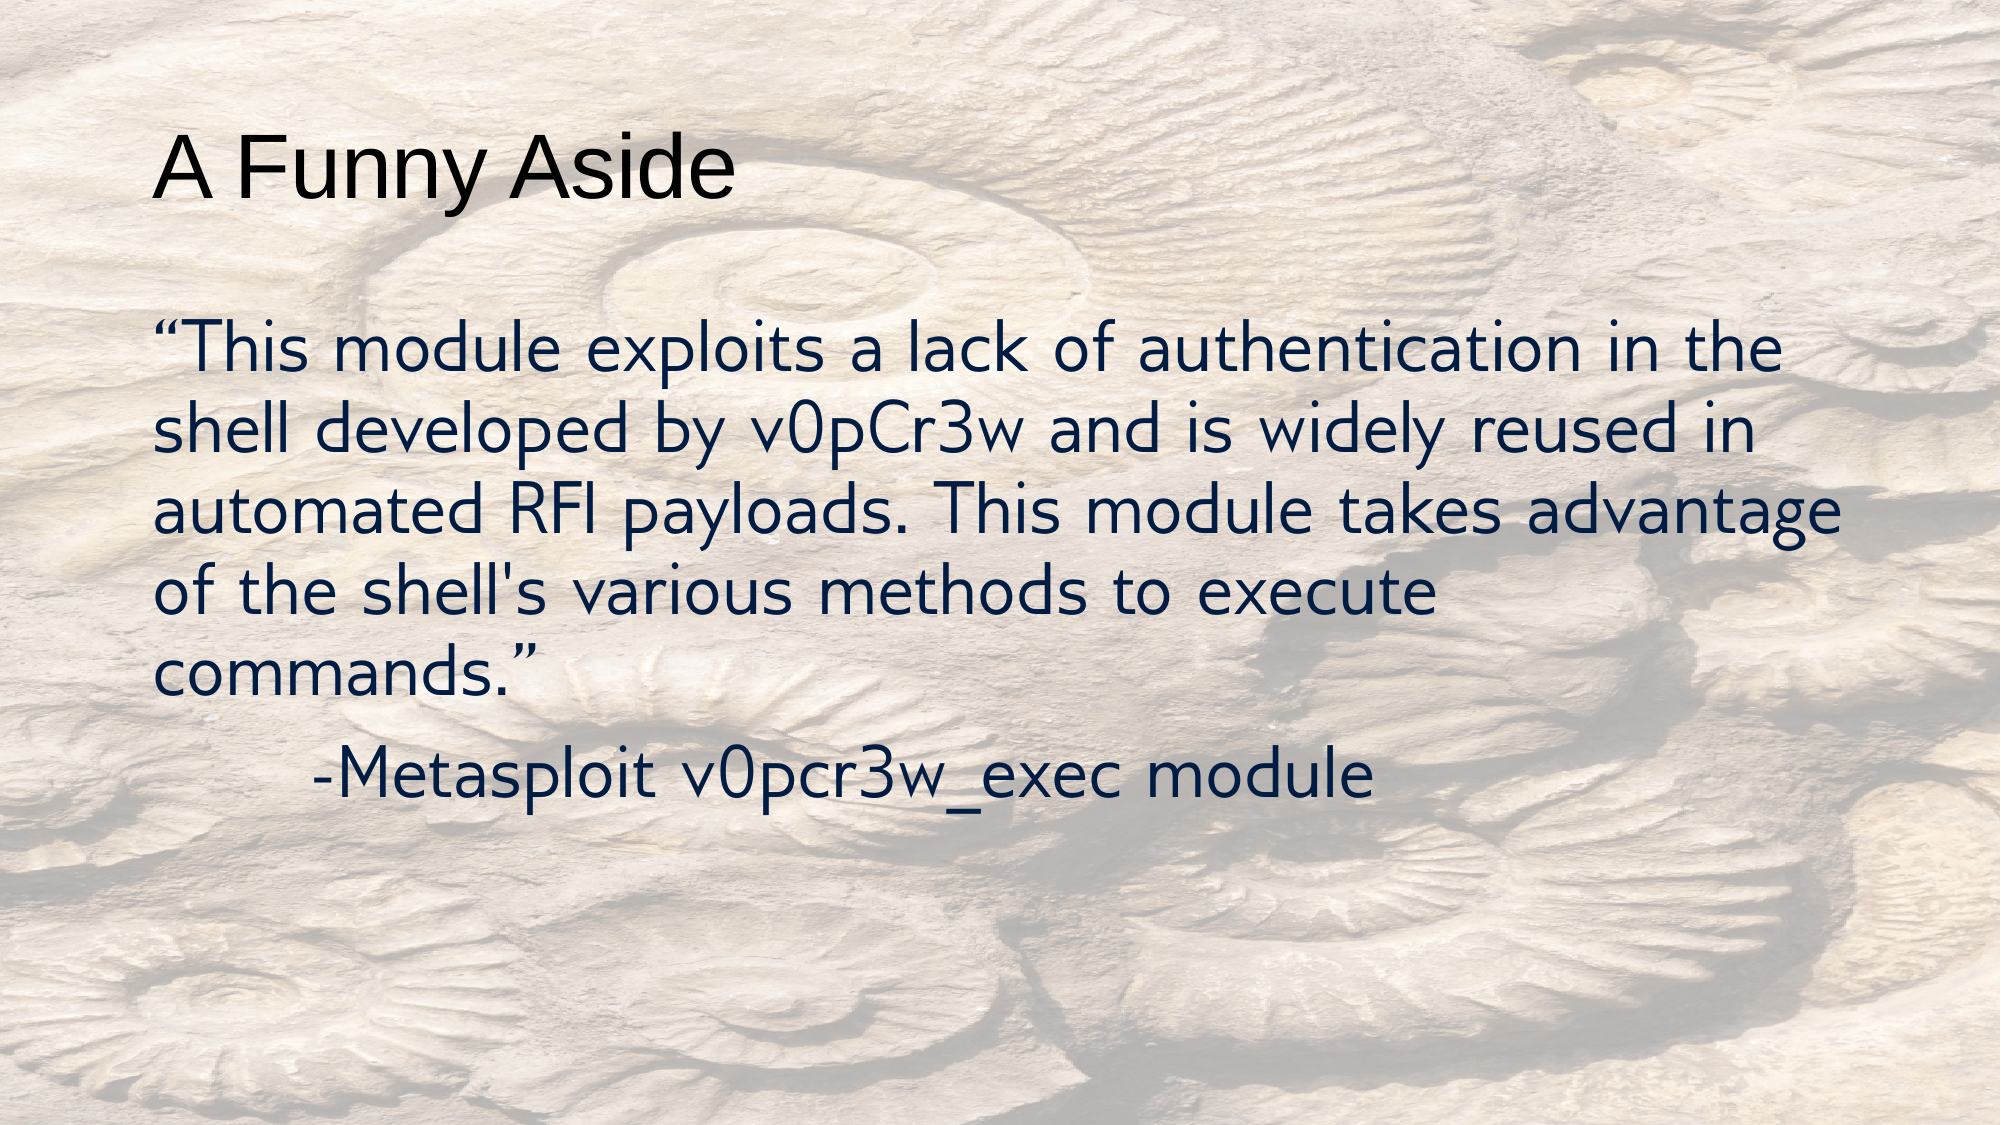

# A Funny Aside
“This module exploits a lack of authentication in the shell developed by v0pCr3w and is widely reused in automated RFI payloads. This module takes advantage of the shell's various methods to execute commands.”
       -Metasploit v0pcr3w_exec module